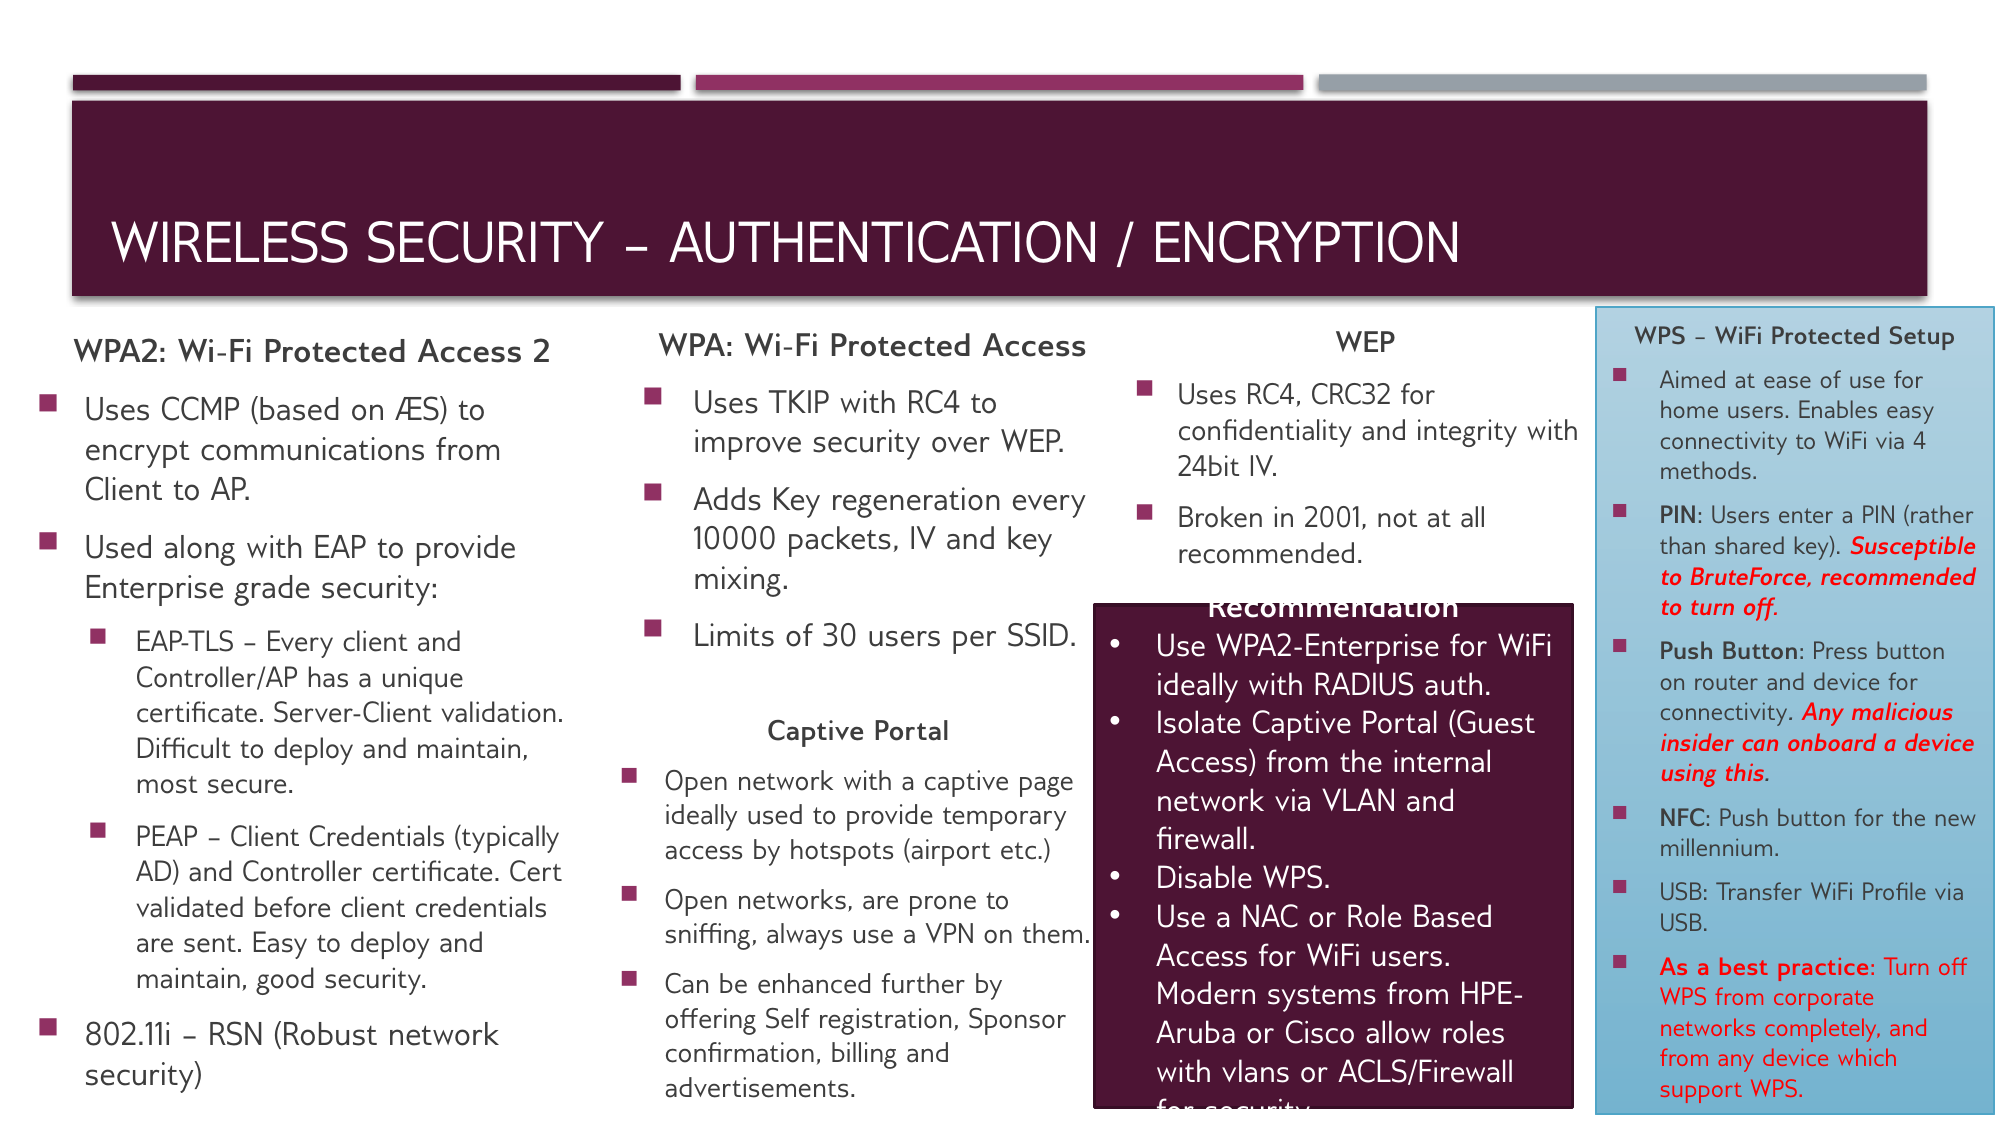

# Wireless security – Authentication / Encryption
WPS – WiFi Protected Setup
Aimed at ease of use for home users. Enables easy connectivity to WiFi via 4 methods.
PIN: Users enter a PIN (rather than shared key). Susceptible to BruteForce, recommended to turn off.
Push Button: Press button on router and device for connectivity. Any malicious insider can onboard a device using this.
NFC: Push button for the new millennium.
USB: Transfer WiFi Profile via USB.
As a best practice: Turn off WPS from corporate networks completely, and from any device which support WPS.
WPA2: Wi-Fi Protected Access 2
Uses CCMP (based on AES) to encrypt communications from Client to AP.
Used along with EAP to provide Enterprise grade security:
EAP-TLS – Every client and Controller/AP has a unique certificate. Server-Client validation. Difficult to deploy and maintain, most secure.
PEAP – Client Credentials (typically AD) and Controller certificate. Cert validated before client credentials are sent. Easy to deploy and maintain, good security.
802.11i – RSN (Robust network security)
WPA: Wi-Fi Protected Access
Uses TKIP with RC4 to improve security over WEP.
Adds Key regeneration every 10000 packets, IV and key mixing.
Limits of 30 users per SSID.
WEP
Uses RC4, CRC32 for confidentiality and integrity with 24bit IV.
Broken in 2001, not at all recommended.
Recommendation
Use WPA2-Enterprise for WiFi ideally with RADIUS auth.
Isolate Captive Portal (Guest Access) from the internal network via VLAN and firewall.
Disable WPS.
Use a NAC or Role Based Access for WiFi users. Modern systems from HPE-Aruba or Cisco allow roles with vlans or ACLS/Firewall for security.
Captive Portal
Open network with a captive page ideally used to provide temporary access by hotspots (airport etc.)
Open networks, are prone to sniffing, always use a VPN on them.
Can be enhanced further by offering Self registration, Sponsor confirmation, billing and advertisements.